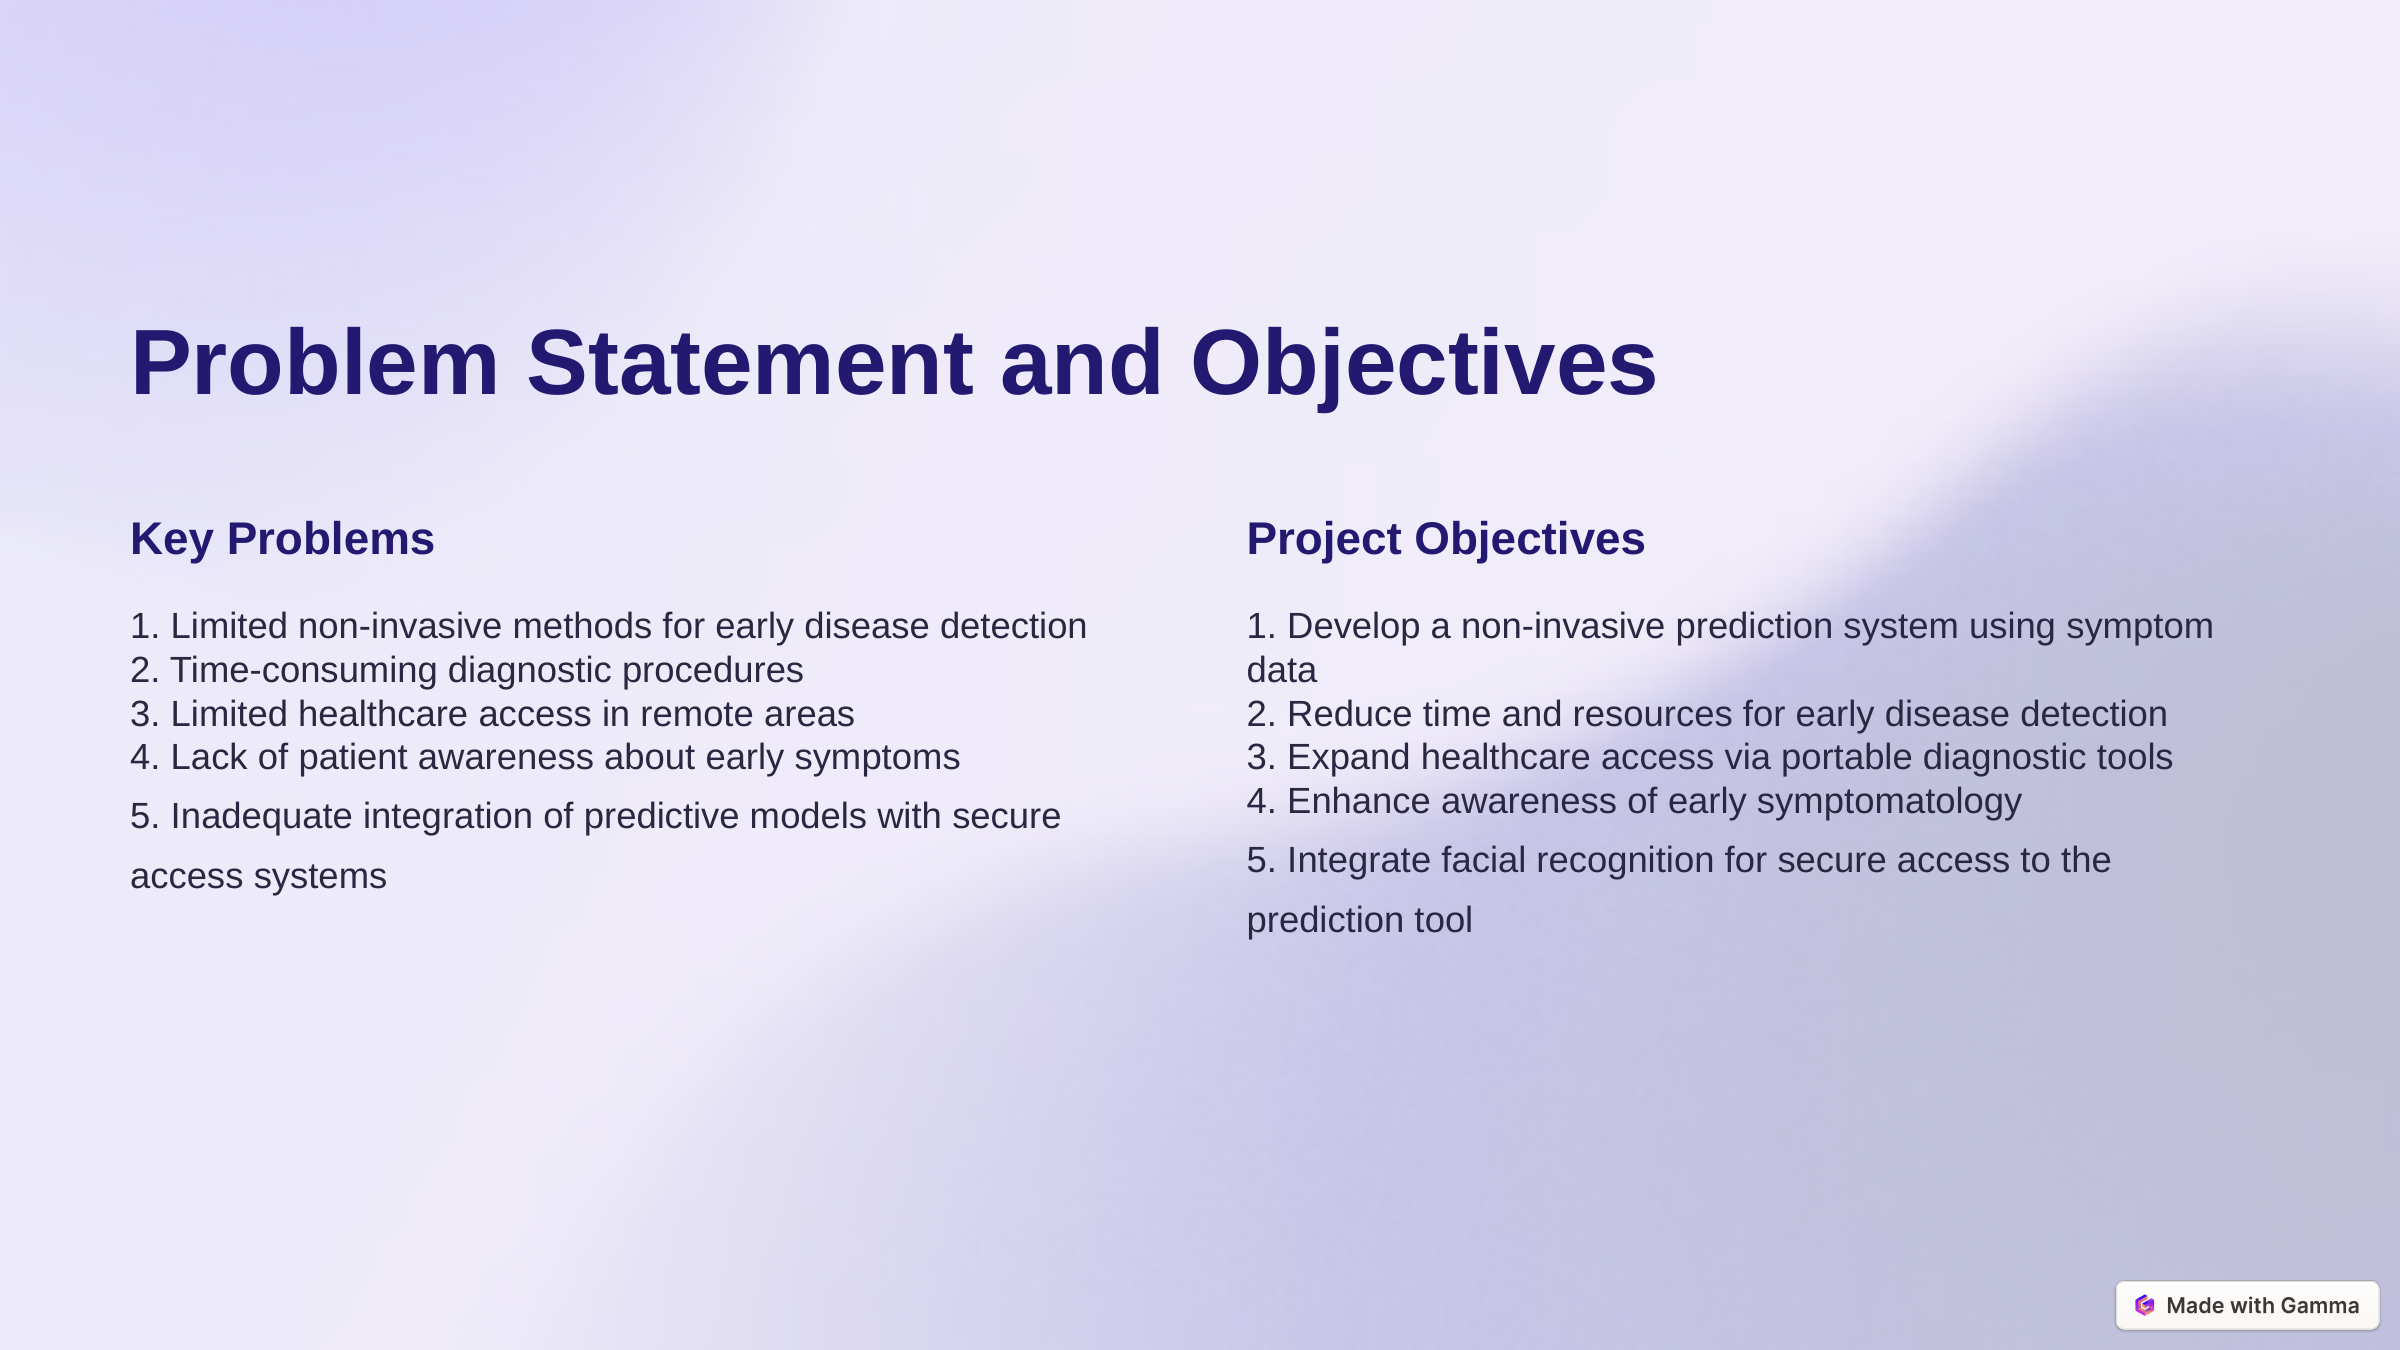

Problem Statement and Objectives
Key Problems
Project Objectives
1. Limited non-invasive methods for early disease detection
2. Time-consuming diagnostic procedures
3. Limited healthcare access in remote areas
4. Lack of patient awareness about early symptoms
5. Inadequate integration of predictive models with secure access systems
1. Develop a non-invasive prediction system using symptom data
2. Reduce time and resources for early disease detection
3. Expand healthcare access via portable diagnostic tools
4. Enhance awareness of early symptomatology
5. Integrate facial recognition for secure access to the prediction tool